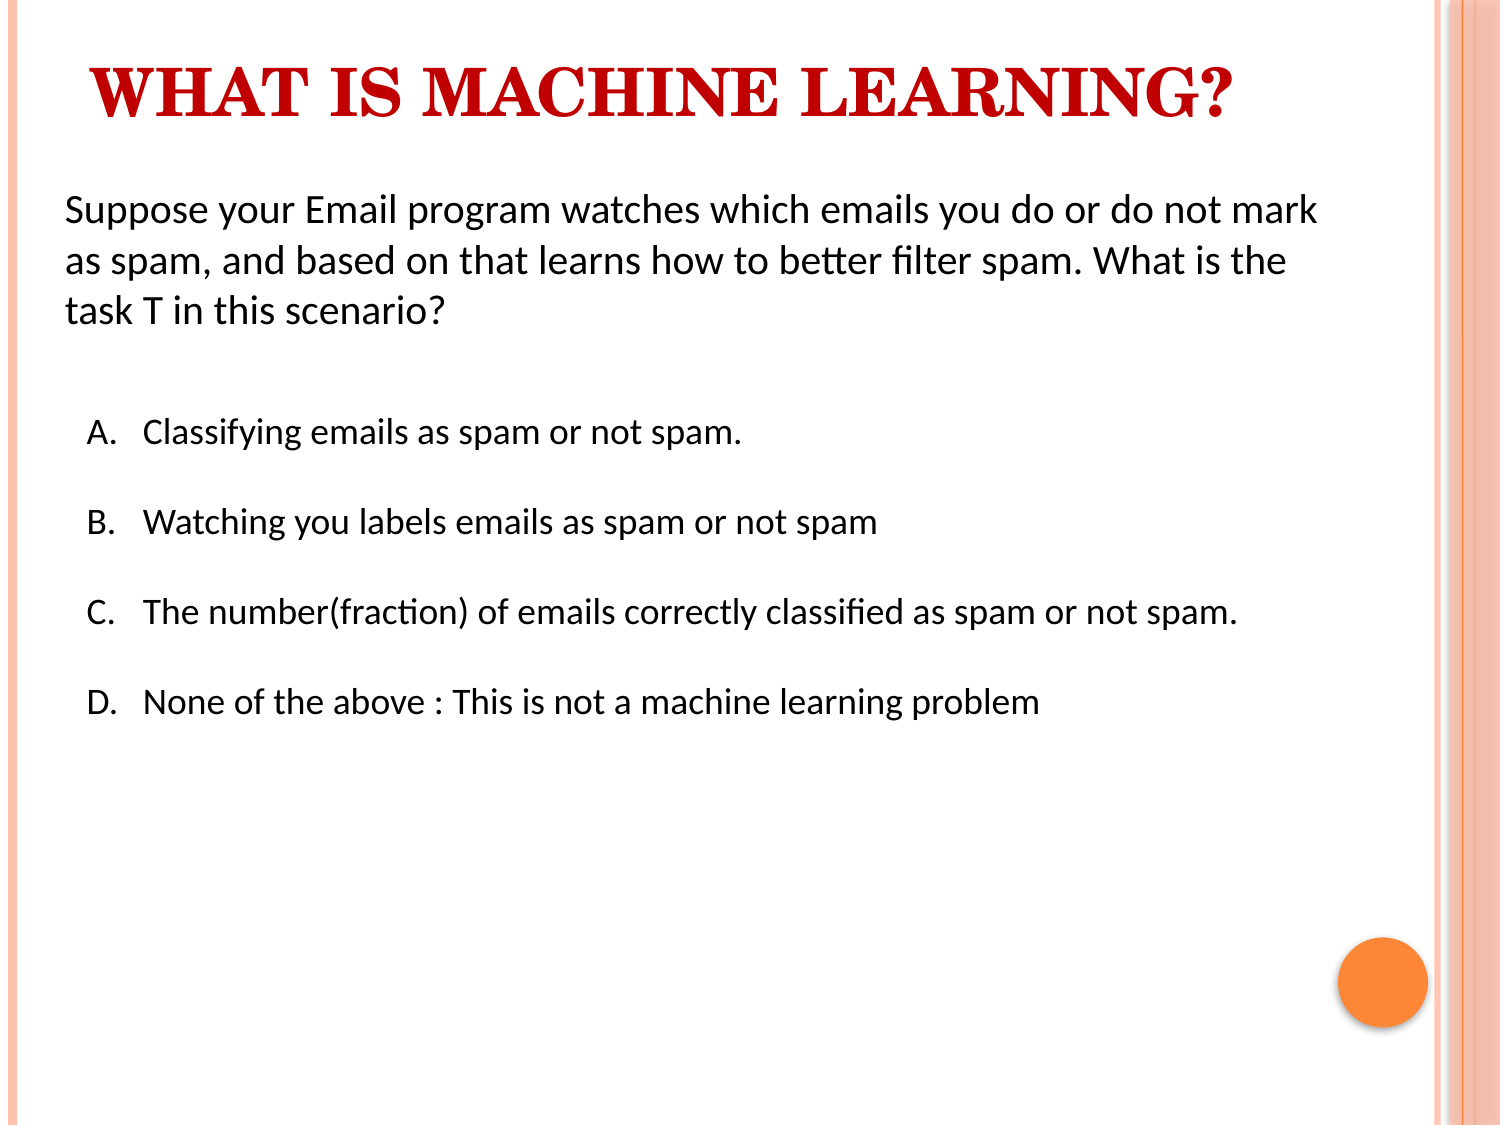

# What is Machine Learning?
Suppose your Email program watches which emails you do or do not mark as spam, and based on that learns how to better filter spam. What is the task T in this scenario?

Classifying emails as spam or not spam.

Watching you labels emails as spam or not spam

The number(fraction) of emails correctly classified as spam or not spam.

None of the above : This is not a machine learning problem